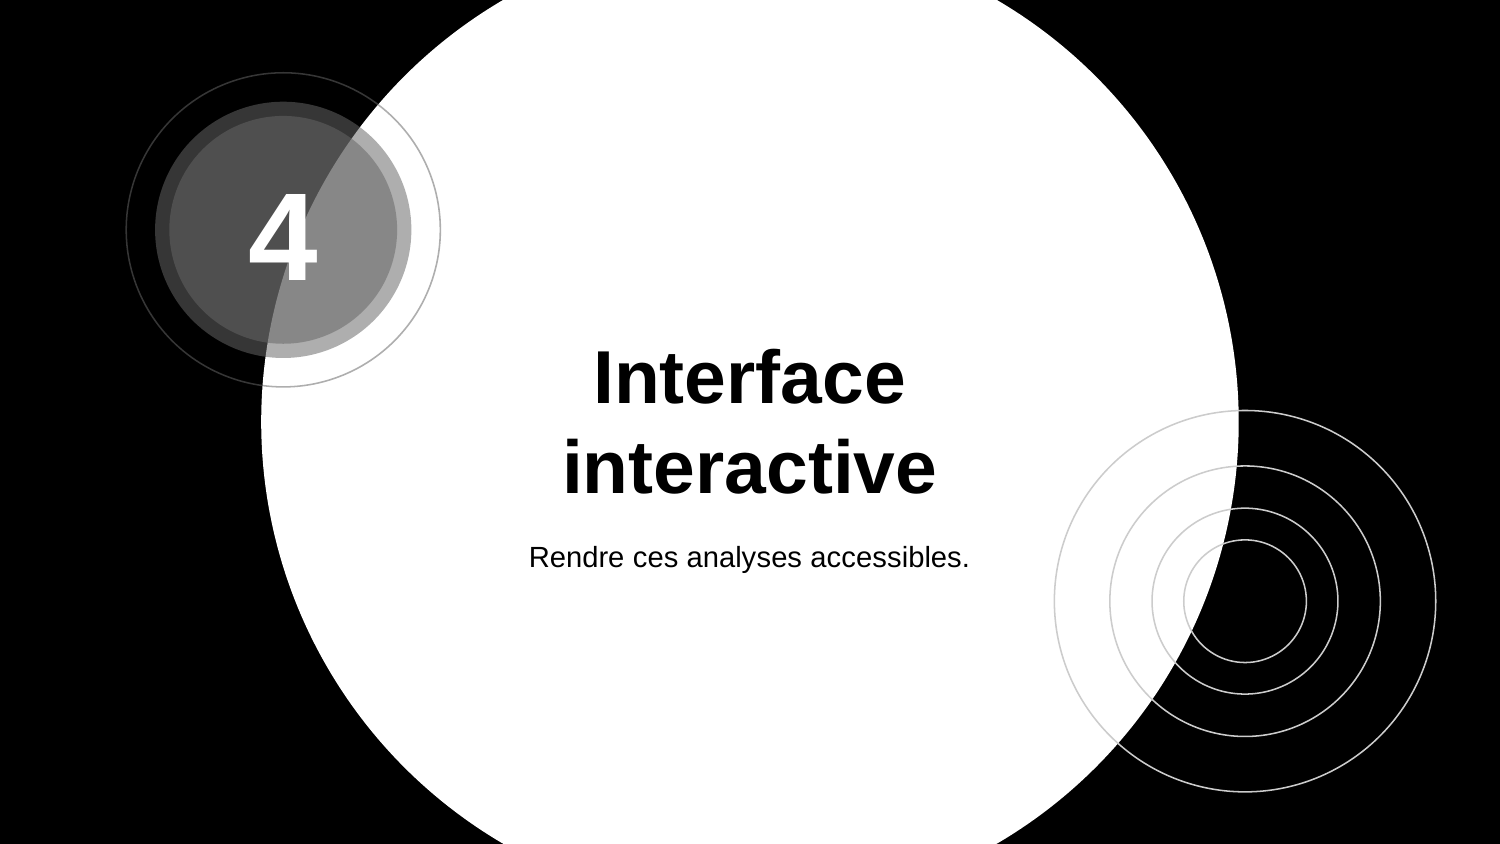

4
# Interface interactive
Rendre ces analyses accessibles.